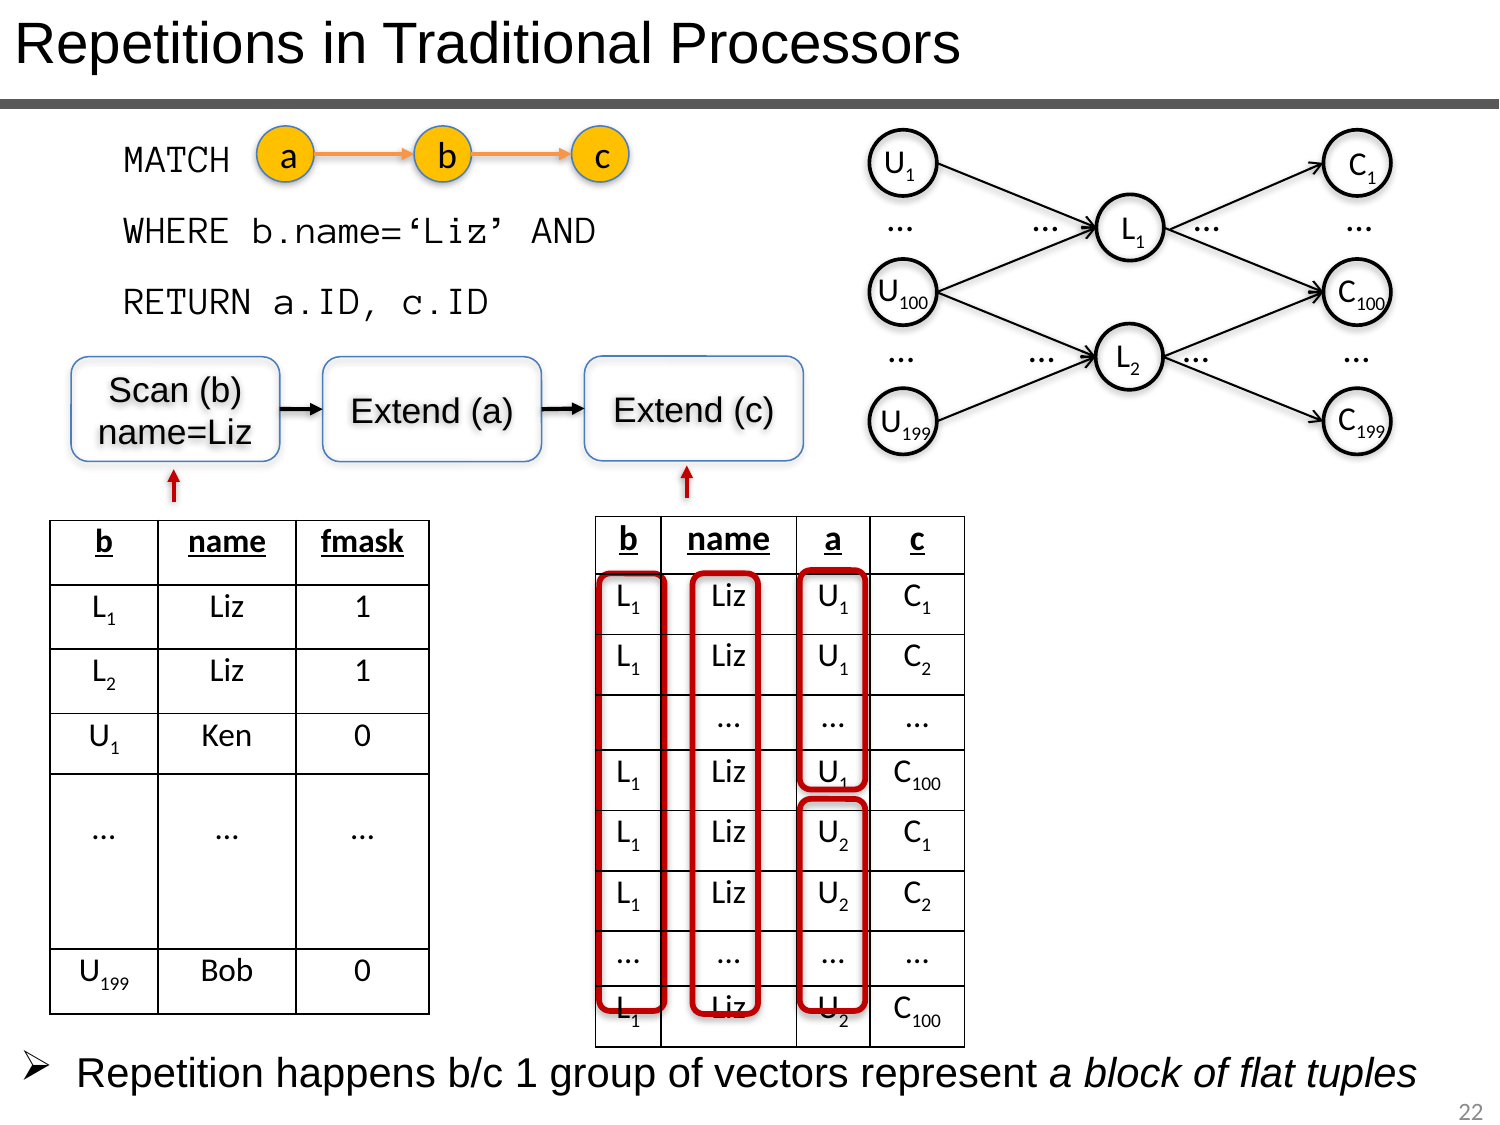

Repetitions in Traditional Processors
MATCH
WHERE b.name=‘Liz’ AND
RETURN a.ID, c.ID
a
b
c

U1
C1
…
…
…
…

L1

U100
C100
…
…
…
…

L2

C199
U199
Extend (c)
Scan (b)
name=Liz
Extend (a)
| b | name | a | c |
| --- | --- | --- | --- |
| L1 | Liz | U1 | C1 |
| L1 | Liz | U1 | C2 |
|  | … | … | … |
| L1 | Liz | U1 | C100 |
| L1 | Liz | U2 | C1 |
| L1 | Liz | U2 | C2 |
| … | … | … | … |
| L1 | Liz | U2 | C100 |
| b | name | fmask |
| --- | --- | --- |
| L1 | Liz | 1 |
| L2 | Liz | 1 |
| U1 | Ken | 0 |
| … | … | … |
| U199 | Bob | 0 |

Repetition happens b/c 1 group of vectors represent a block of flat tuples
22